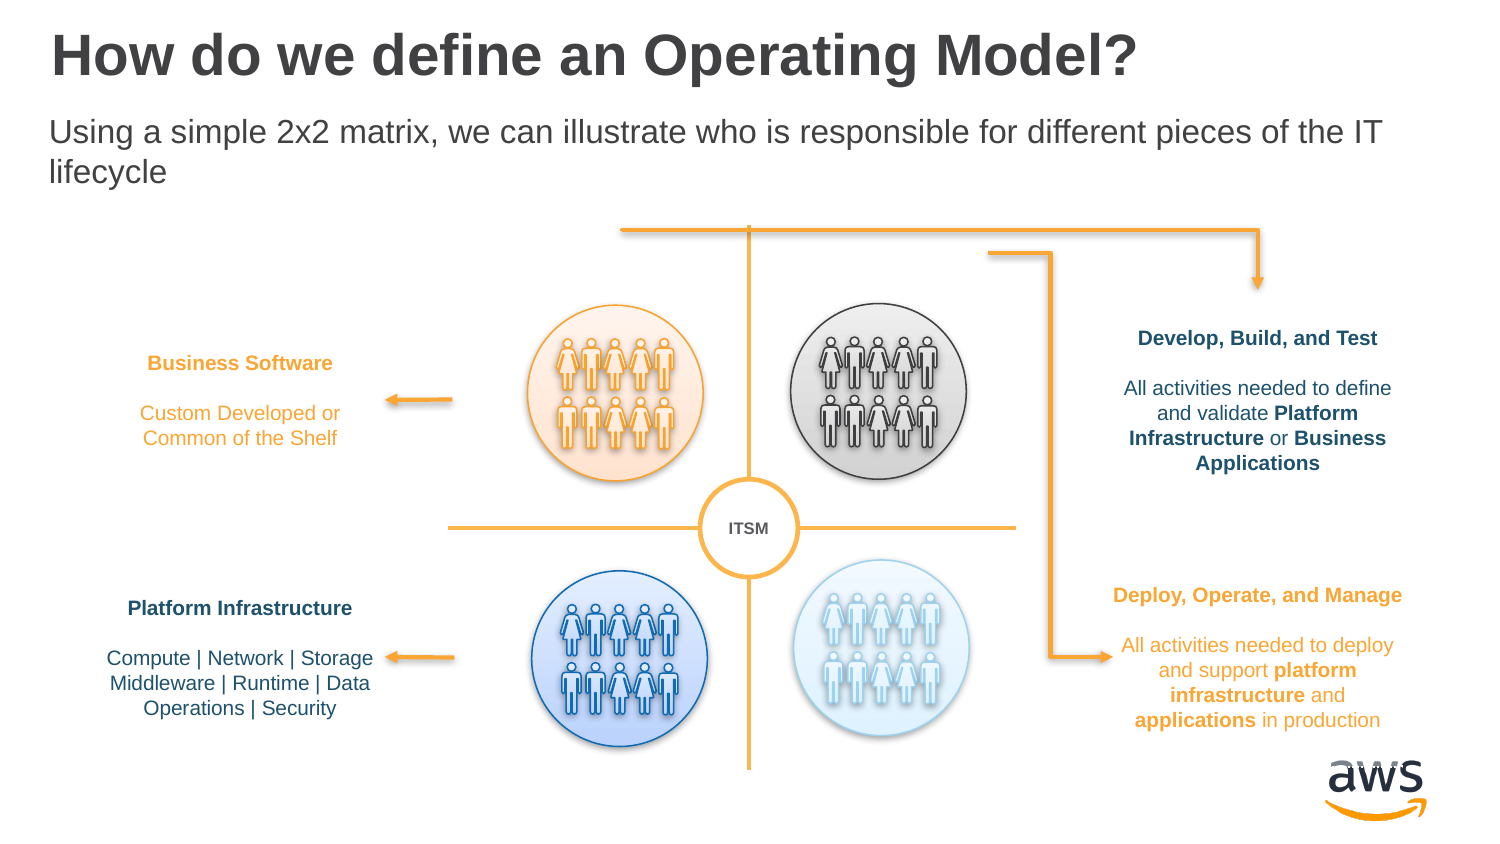

How do we define an Operating Model?
Using a simple 2x2 matrix, we can illustrate who is responsible for different pieces of the IT lifecycle
Engineering
Operations
Business Software

Custom Developed or
Common of the Shelf
Develop, Build, and Test

All activities needed to define and validate Platform Infrastructure or Business Applications

Applications
ITSM
Deploy, Operate, and Manage

All activities needed to deploy and support platform infrastructure and applications in production
Platform Infrastructure

Compute | Network | Storage
Middleware | Runtime | Data
Operations | Security

Platform